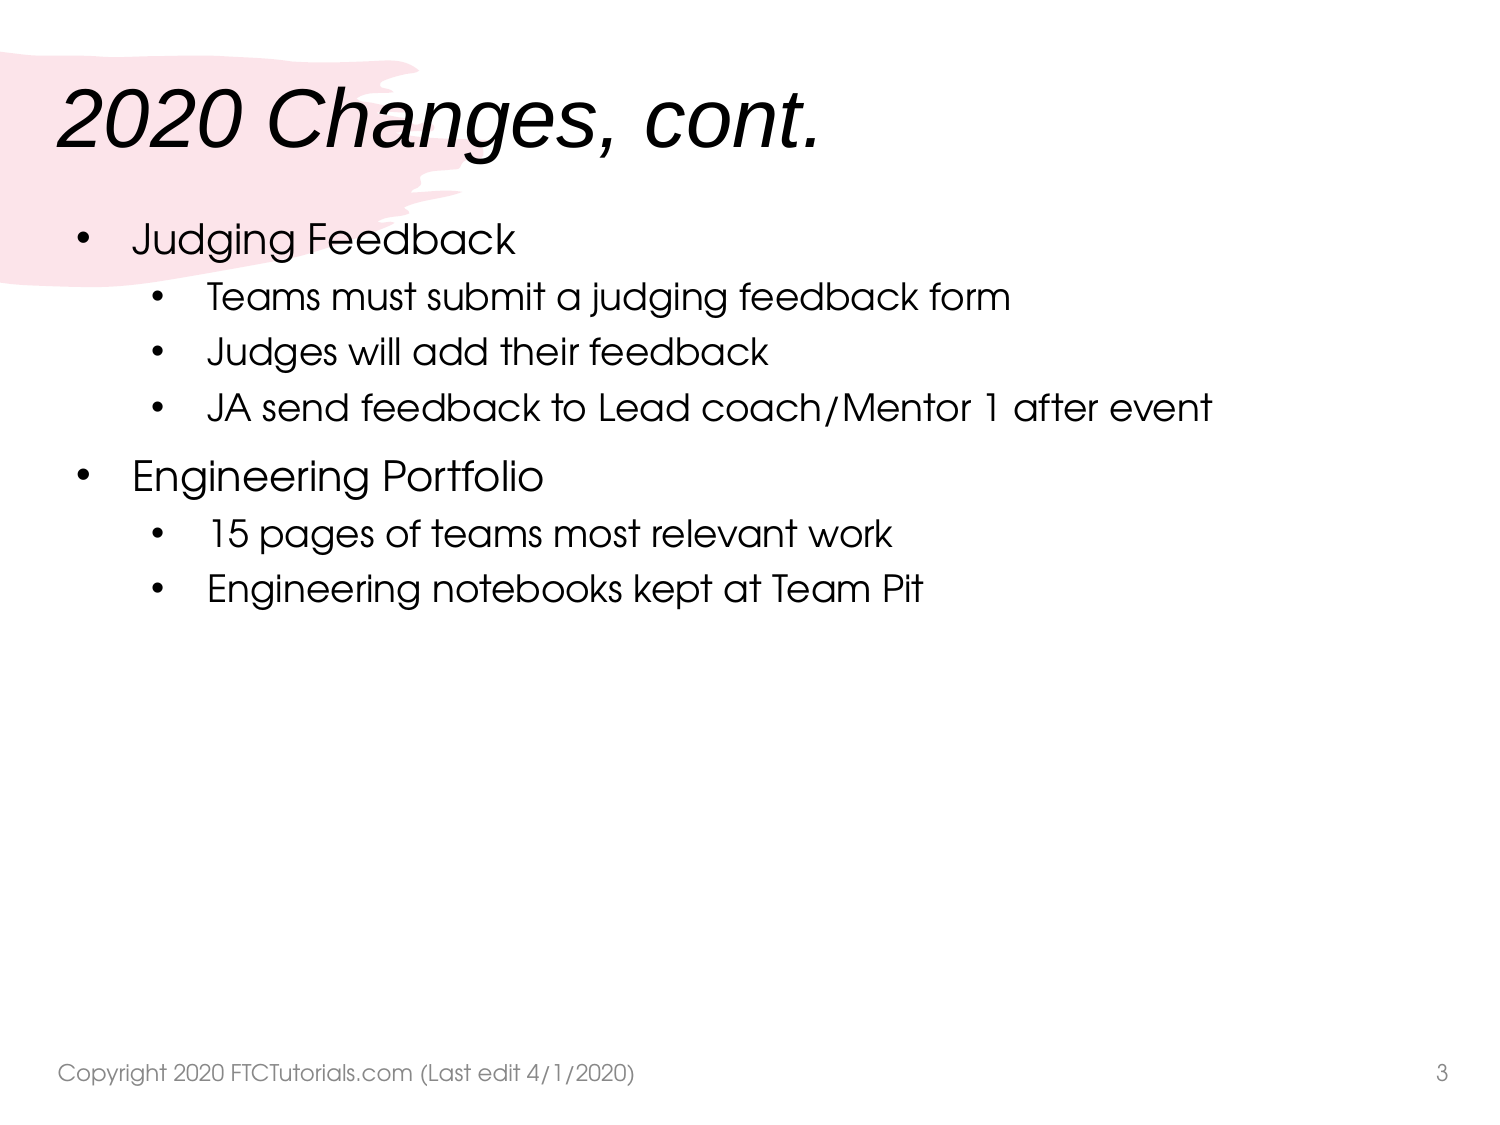

# 2020 Changes, cont.
Judging Feedback
Teams must submit a judging feedback form
Judges will add their feedback
JA send feedback to Lead coach/Mentor 1 after event
Engineering Portfolio
15 pages of teams most relevant work
Engineering notebooks kept at Team Pit
Copyright 2020 FTCTutorials.com (Last edit 4/1/2020)
3